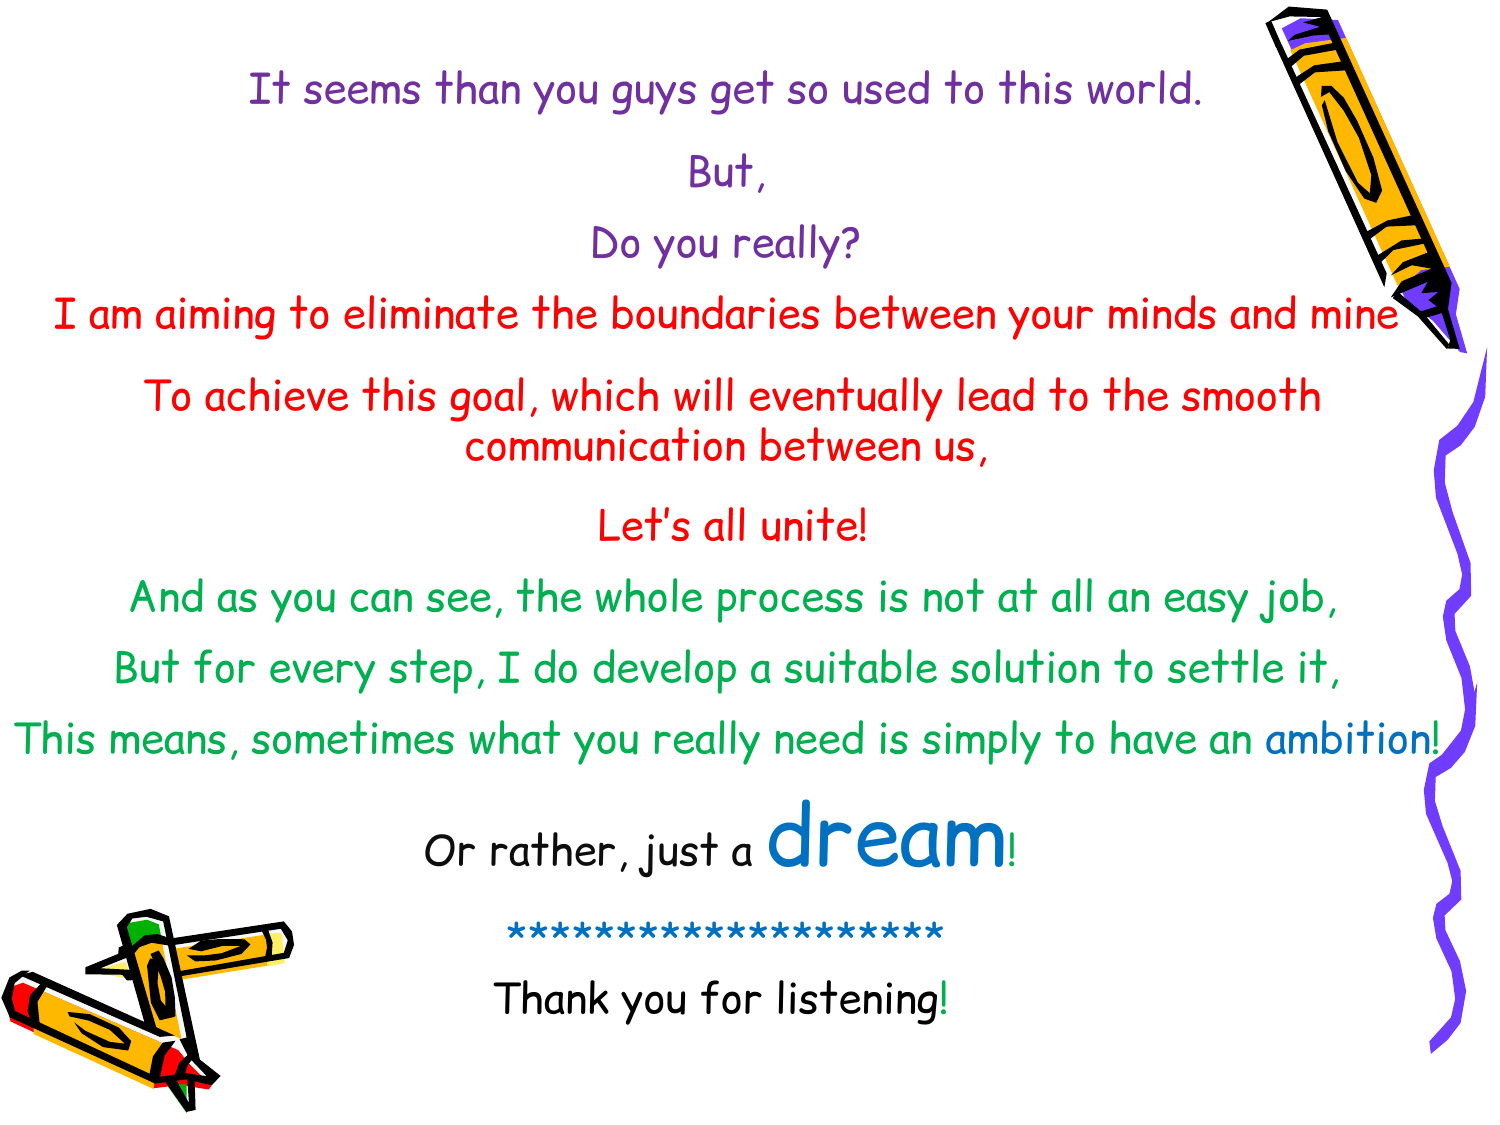

It seems than you guys get so used to this world.
But,
Do you really?
I am aiming to eliminate the boundaries between your minds and mine
 To achieve this goal, which will eventually lead to the smooth communication between us,
 Let’s all unite!
And as you can see, the whole process is not at all an easy job,
But for every step, I do develop a suitable solution to settle it,
This means, sometimes what you really need is simply to have an ambition!
Or rather, just a dream!
********************
Thank you for listening!